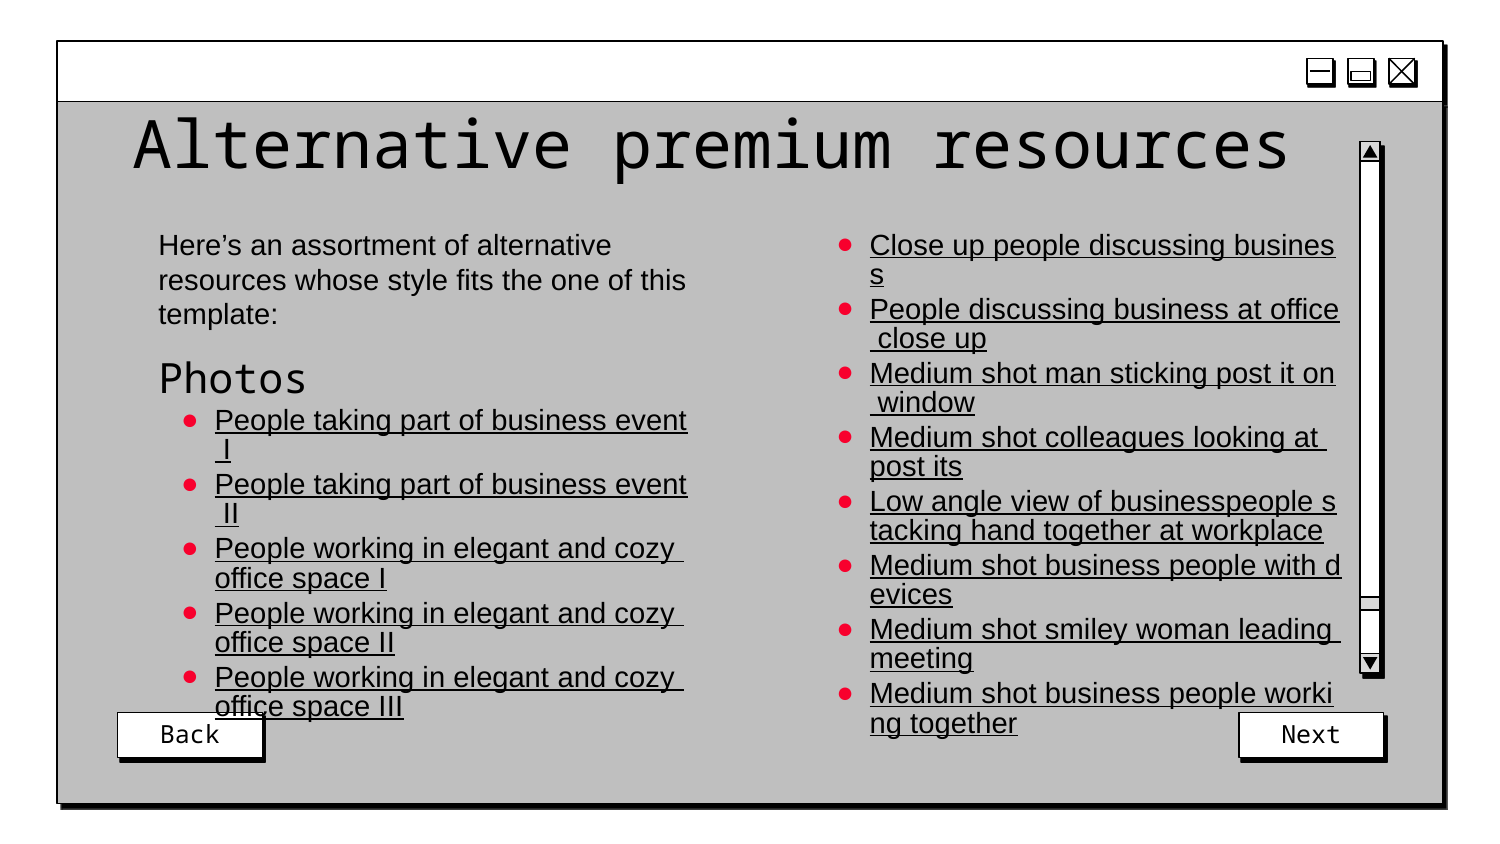

# Alternative premium resources

Here’s an assortment of alternative resources whose style fits the one of this template:
Photos
People taking part of business event I
People taking part of business event II
People working in elegant and cozy office space I
People working in elegant and cozy office space II
People working in elegant and cozy office space III
Close up people discussing business
People discussing business at office close up
Medium shot man sticking post it on window
Medium shot colleagues looking at post its
Low angle view of businesspeople stacking hand together at workplace
Medium shot business people with devices
Medium shot smiley woman leading meeting
Medium shot business people working together

Back
Next